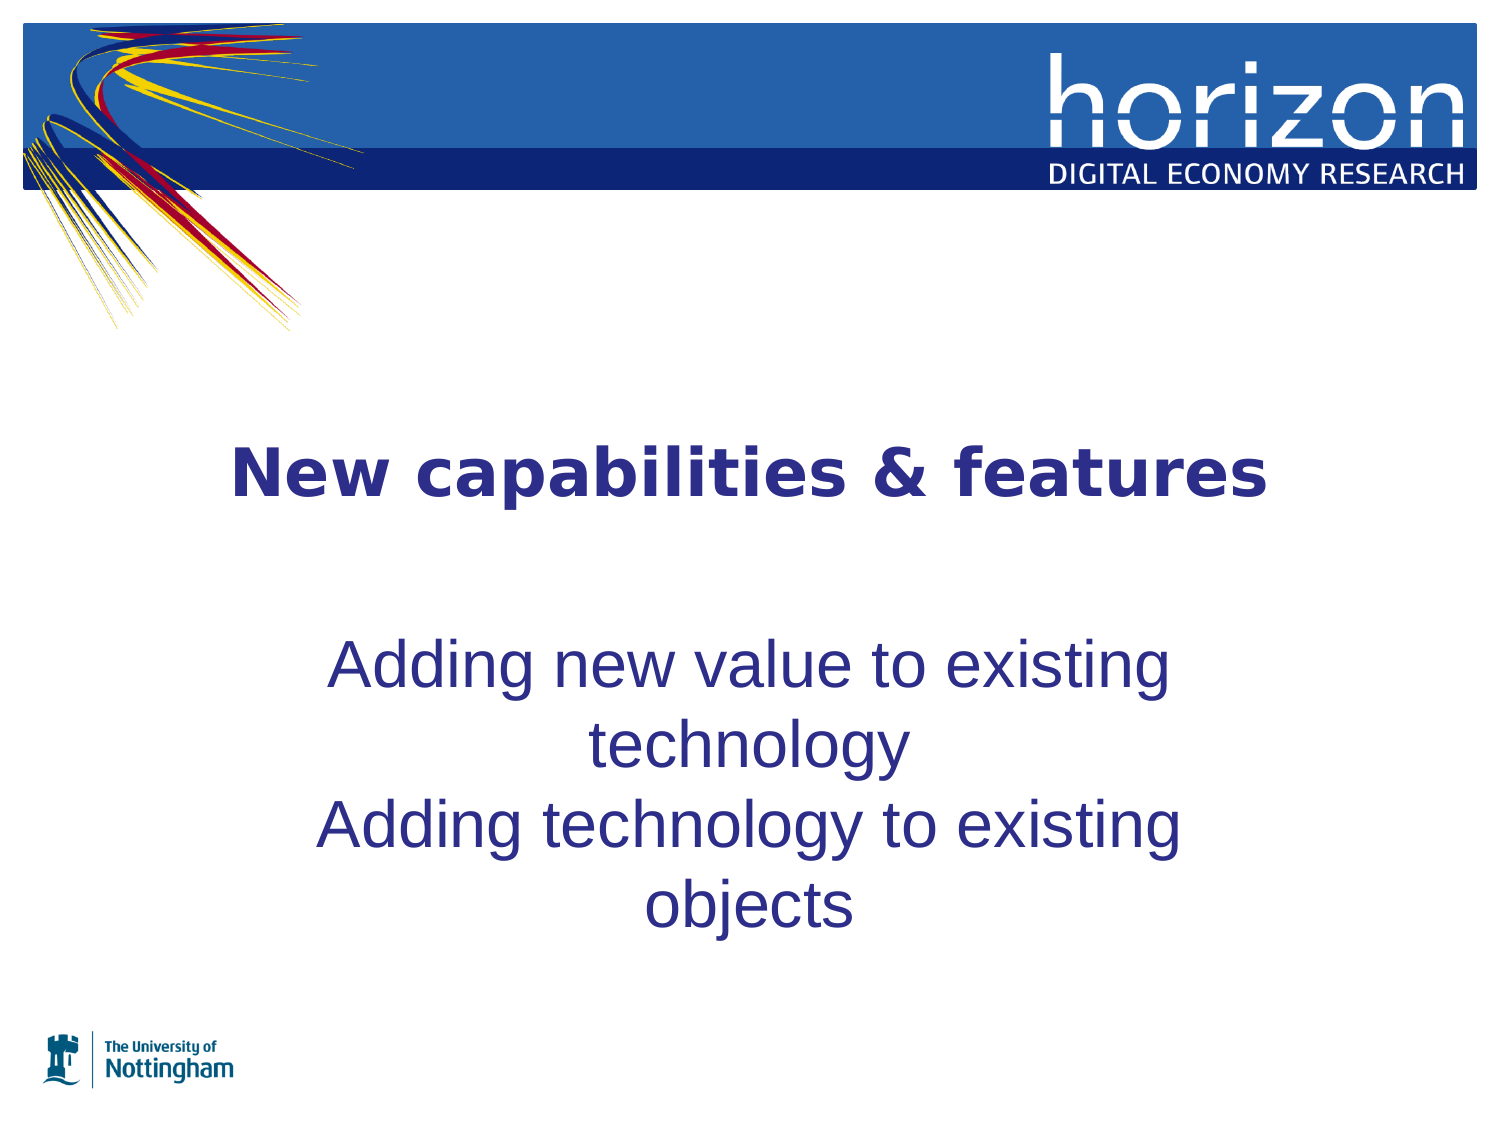

# New capabilities & features
Adding new value to existing technology
Adding technology to existing objects